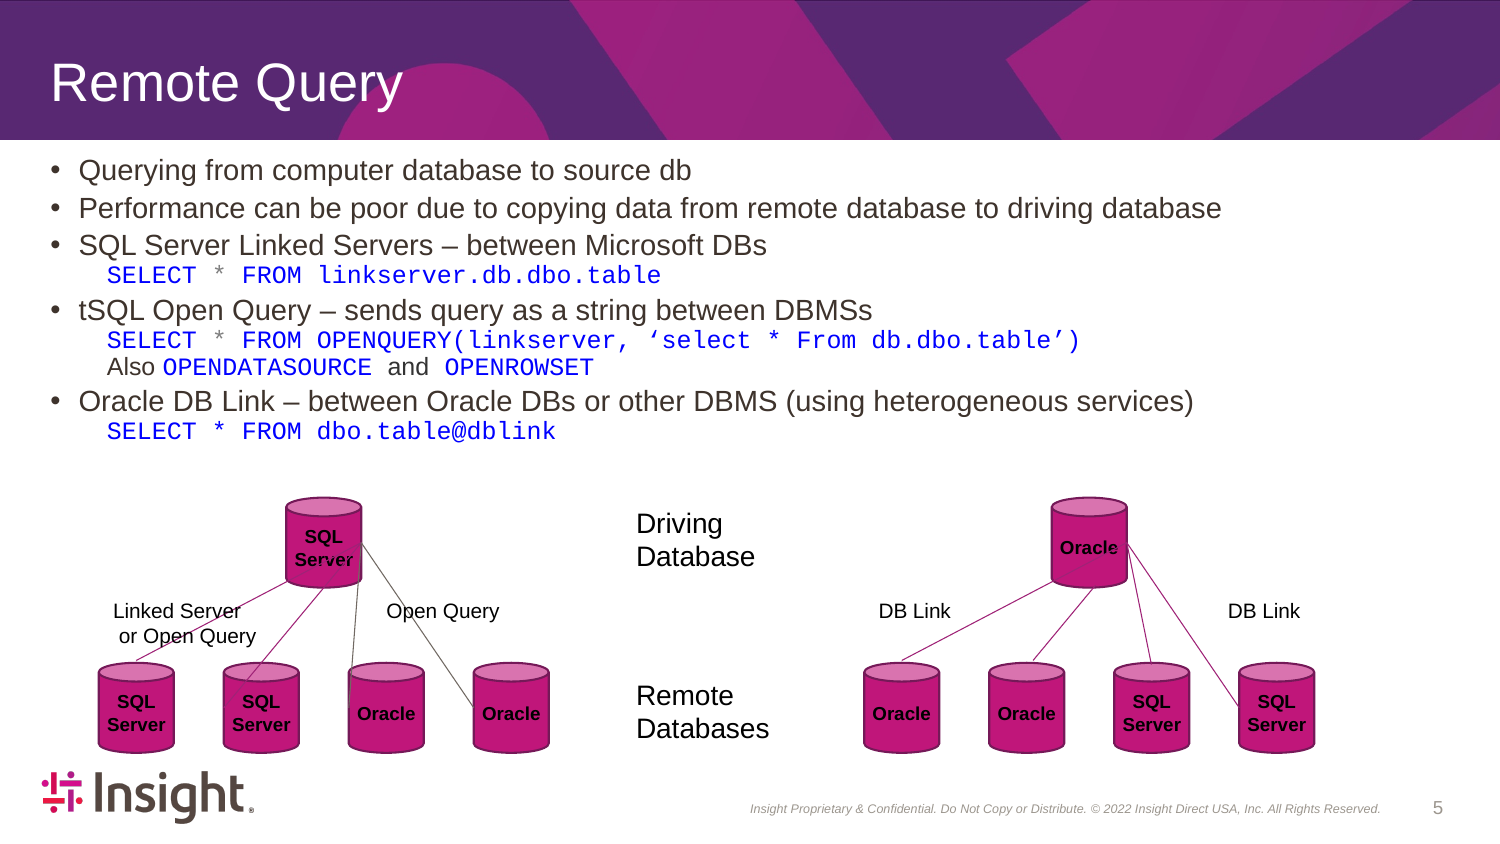

# Remote Query
Querying from computer database to source db
Performance can be poor due to copying data from remote database to driving database
SQL Server Linked Servers – between Microsoft DBs
SELECT * FROM linkserver.db.dbo.table
tSQL Open Query – sends query as a string between DBMSs
SELECT * FROM OPENQUERY(linkserver, ‘select * From db.dbo.table’)
Also OPENDATASOURCE and OPENROWSET
Oracle DB Link – between Oracle DBs or other DBMS (using heterogeneous services)
SELECT * FROM dbo.table@dblink

SQL
Server
Driving Database
Oracle
Linked Server
 or Open Query
Open Query
DB Link
DB Link
SQL
Server
SQL
Server
Oracle
Oracle
Oracle
Oracle
SQL
Server
SQL
Server
Remote Databases